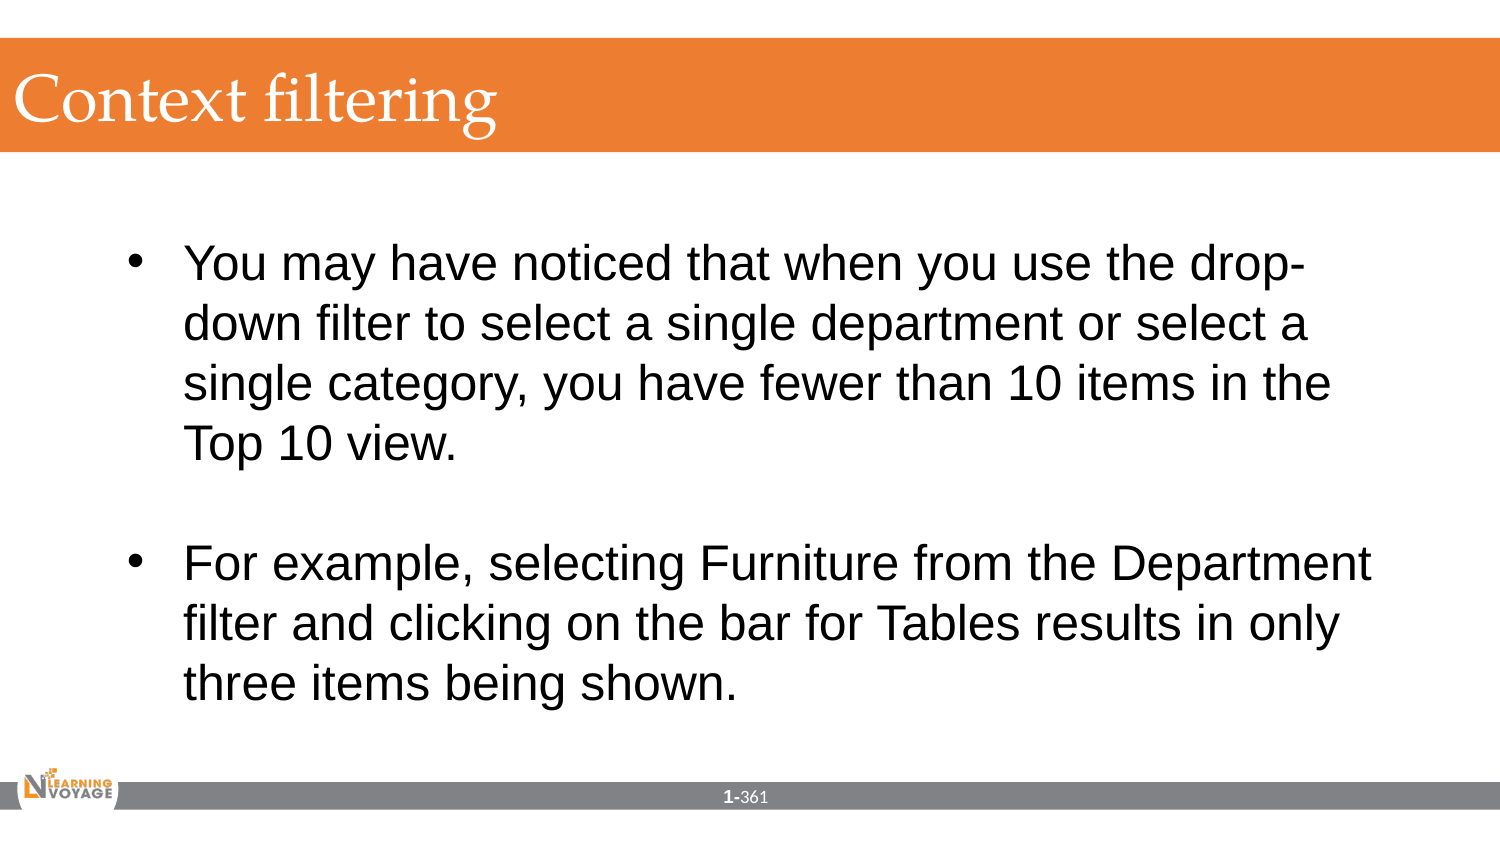

Context filtering
You may have noticed that when you use the drop-down filter to select a single department or select a single category, you have fewer than 10 items in the Top 10 view.

For example, selecting Furniture from the Department filter and clicking on the bar for Tables results in only three items being shown.
1-361